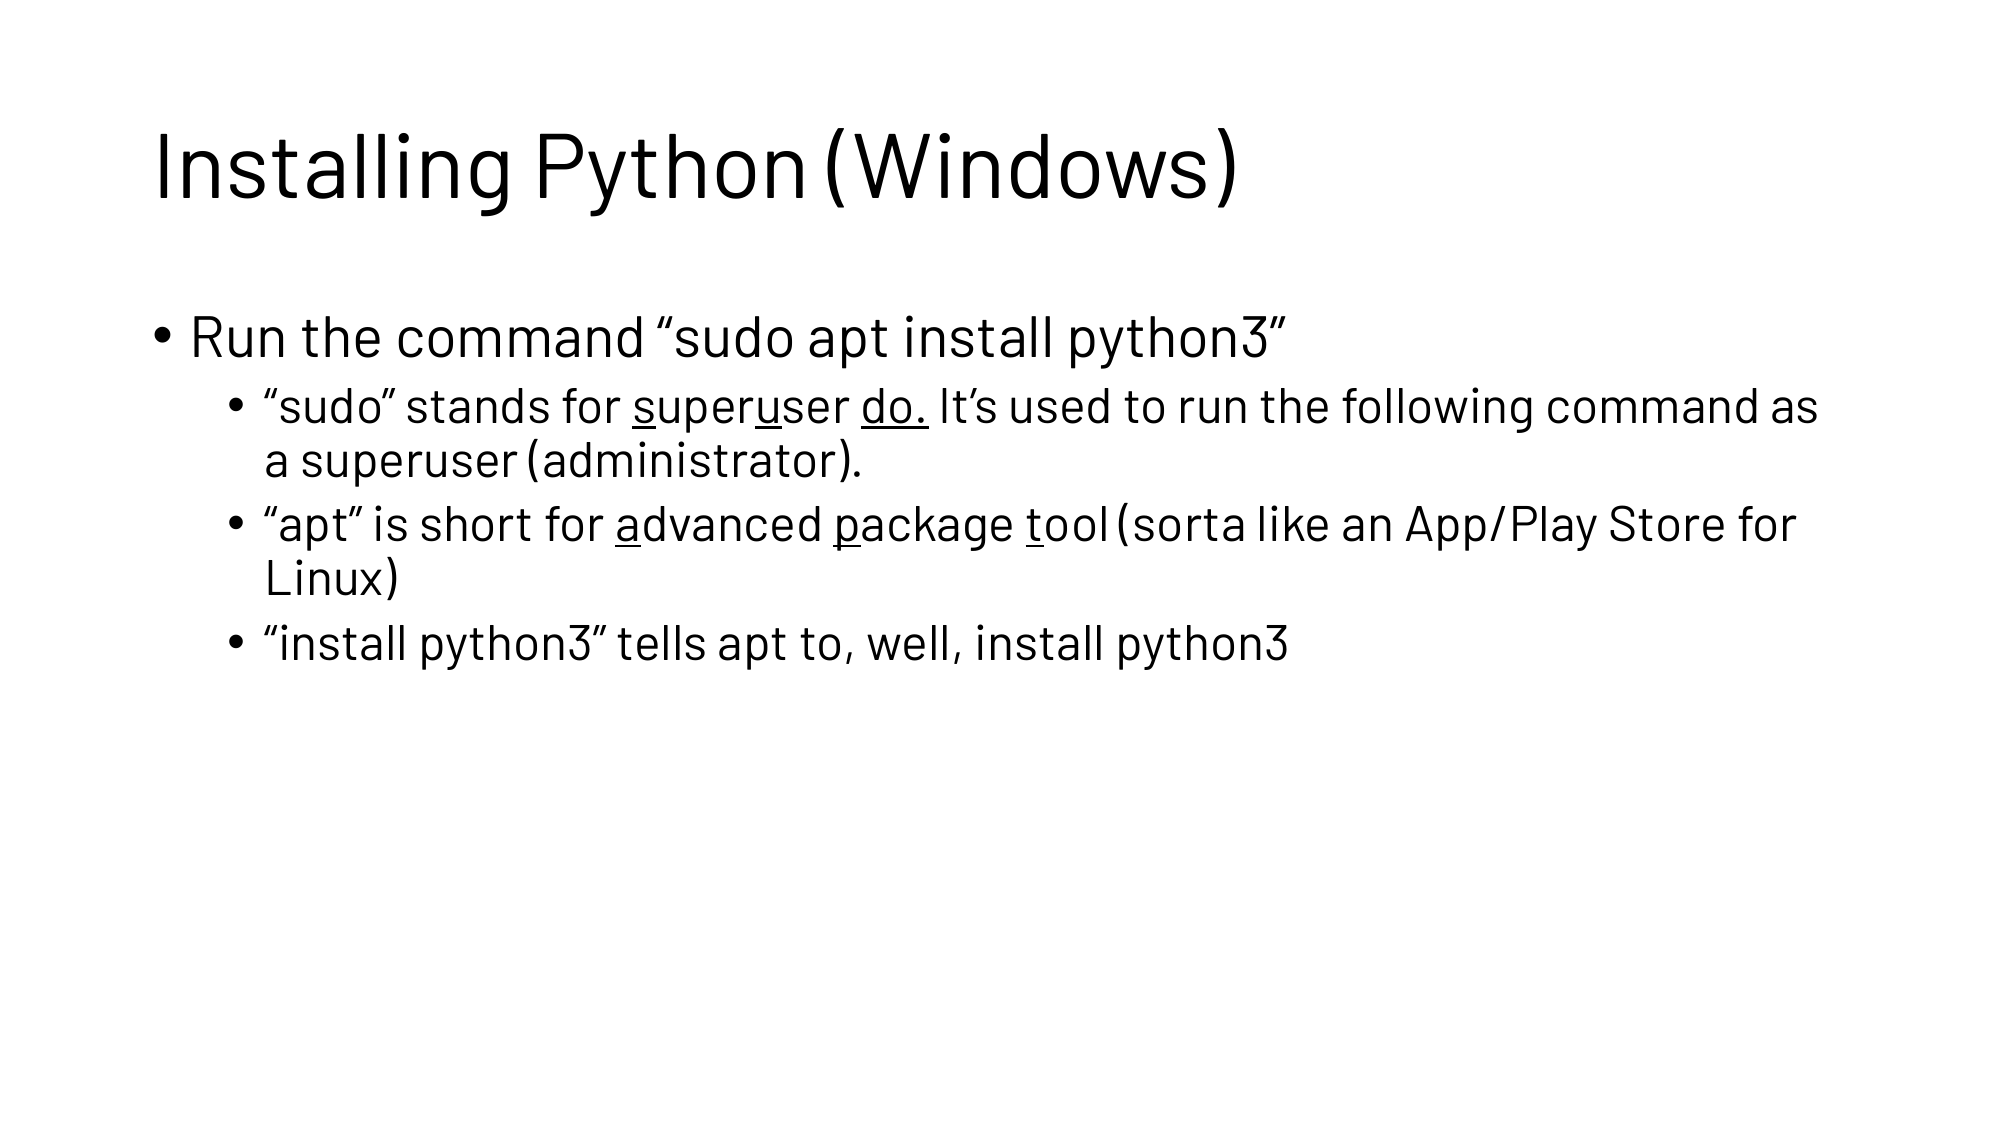

# Installing Python (Windows)
Run the command “sudo apt install python3”
“sudo” stands for superuser do. It’s used to run the following command as a superuser (administrator).
“apt” is short for advanced package tool (sorta like an App/Play Store for Linux)
“install python3” tells apt to, well, install python3